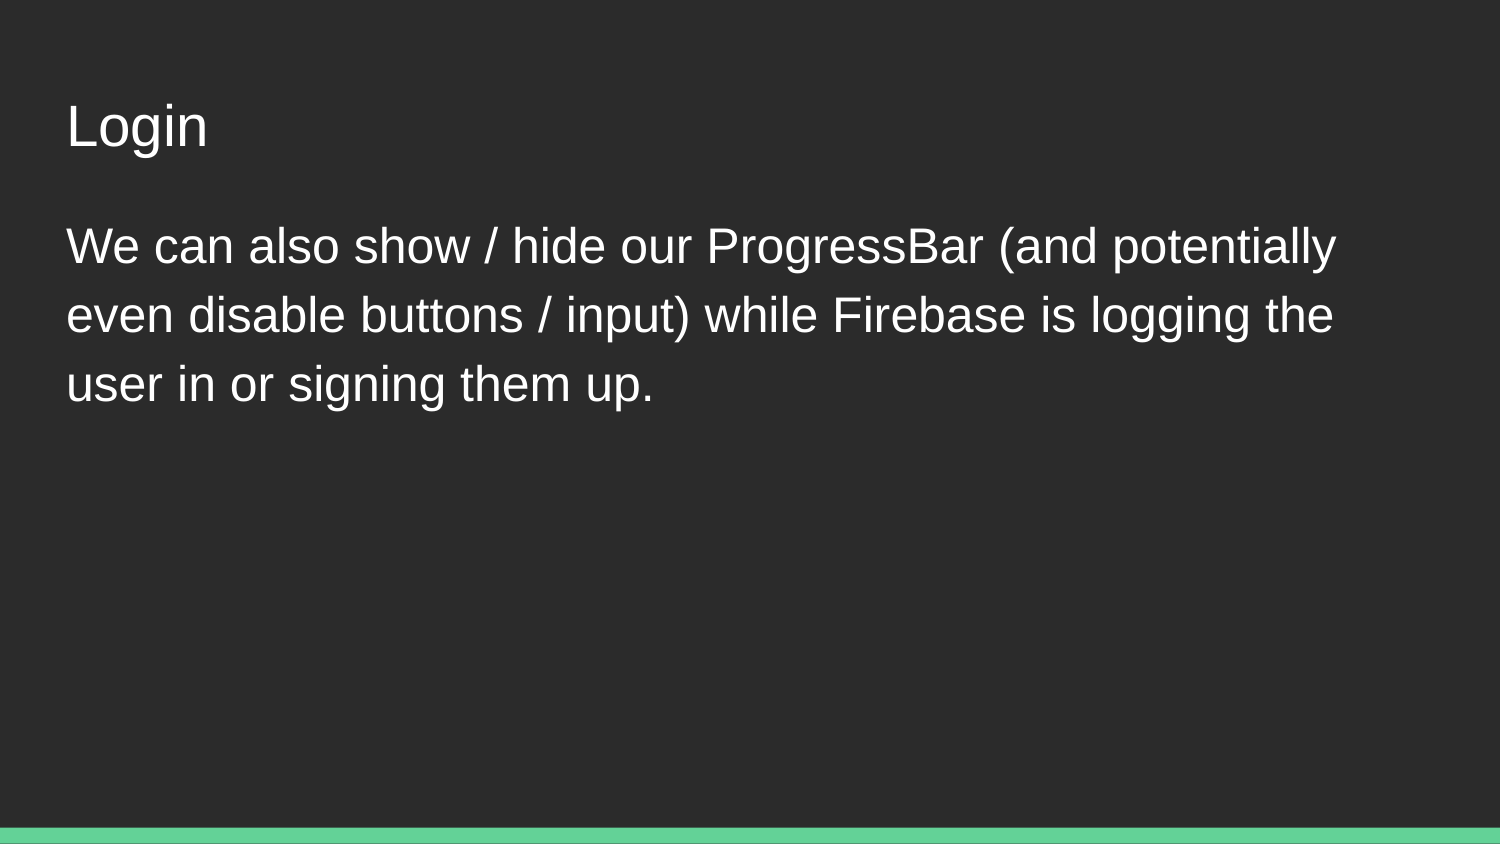

# Login
We can also show / hide our ProgressBar (and potentially even disable buttons / input) while Firebase is logging the user in or signing them up.